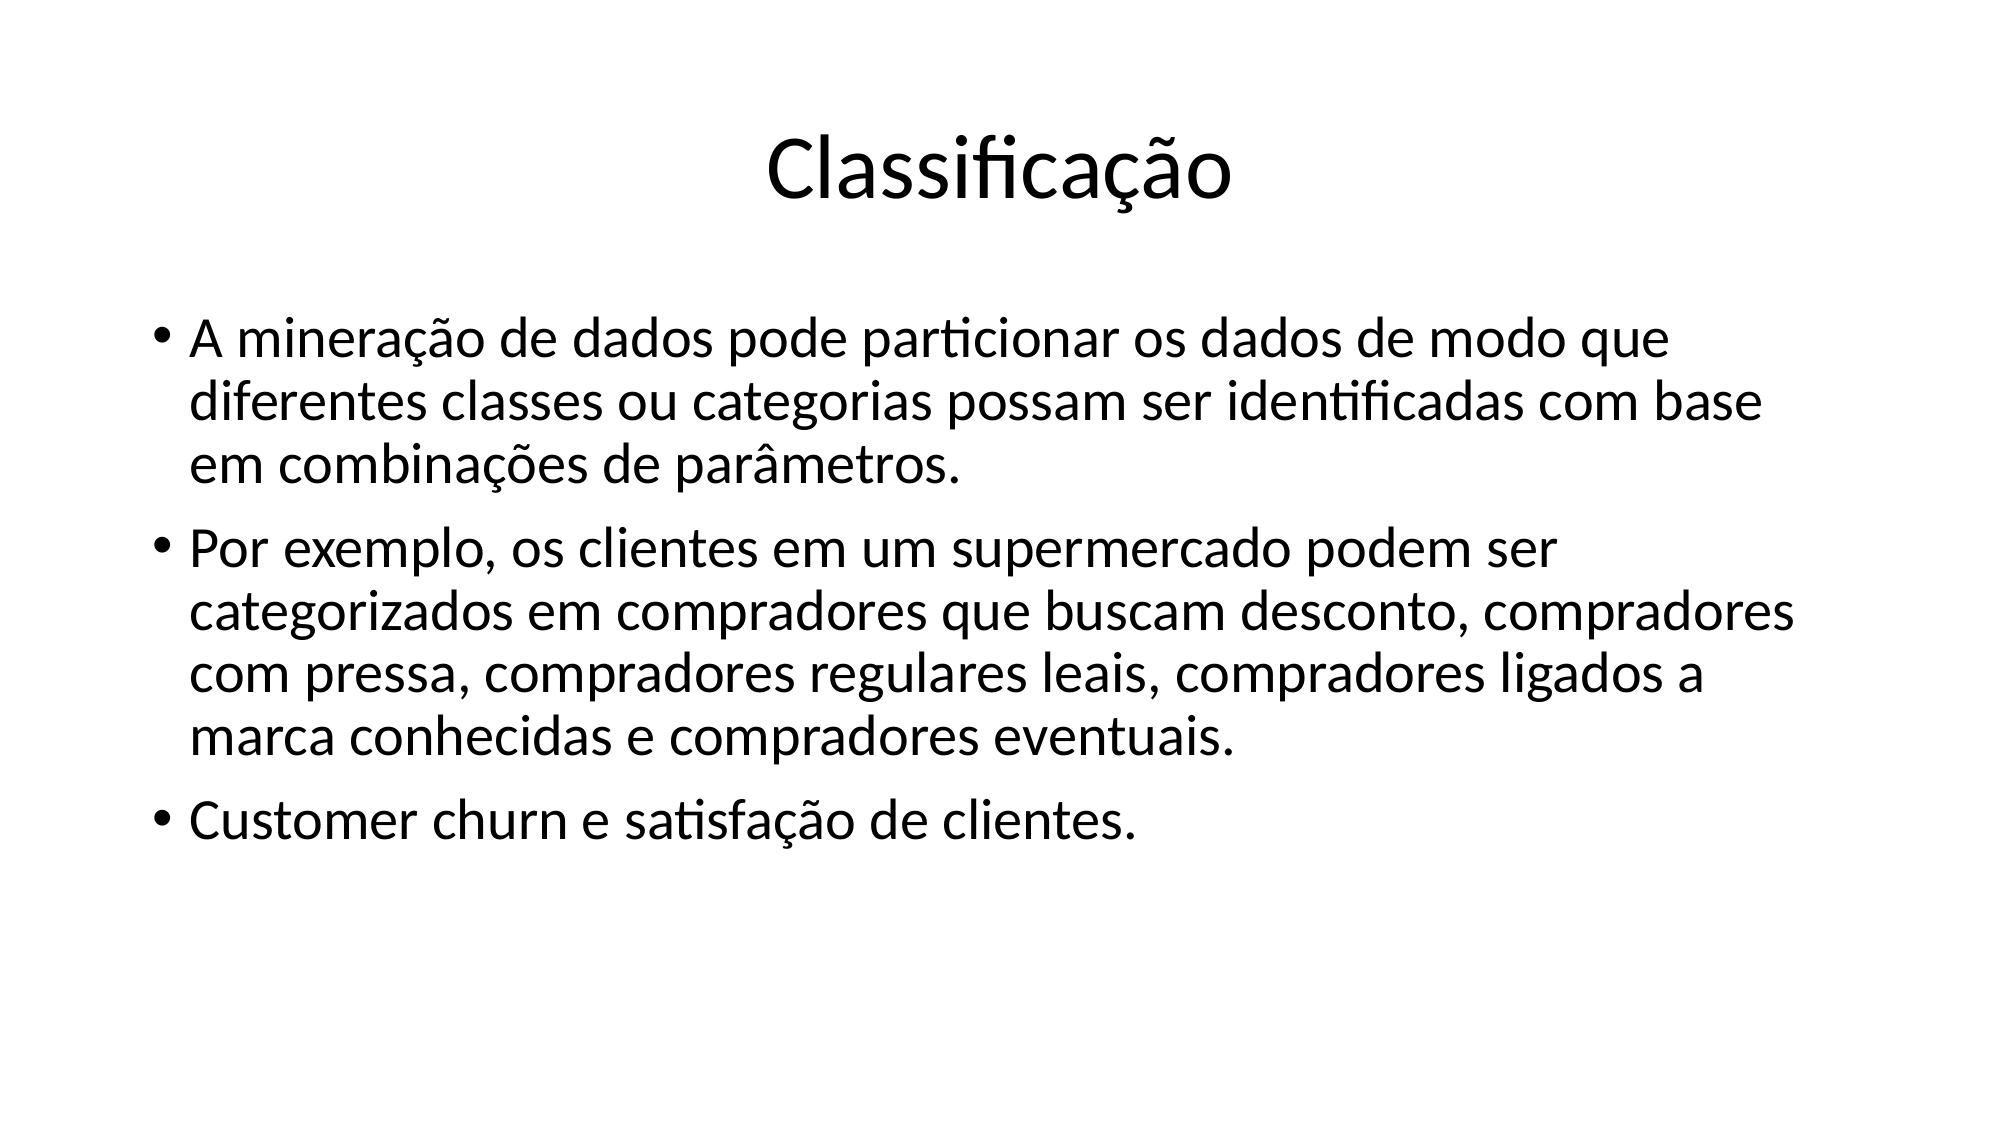

# Classificação
A mineração de dados pode particionar os dados de modo que diferentes classes ou categorias possam ser identificadas com base em combinações de parâmetros.
Por exemplo, os clientes em um supermercado podem ser categorizados em compradores que buscam desconto, compradores com pressa, compradores regulares leais, compradores ligados a marca conhecidas e compradores eventuais.
Customer churn e satisfação de clientes.